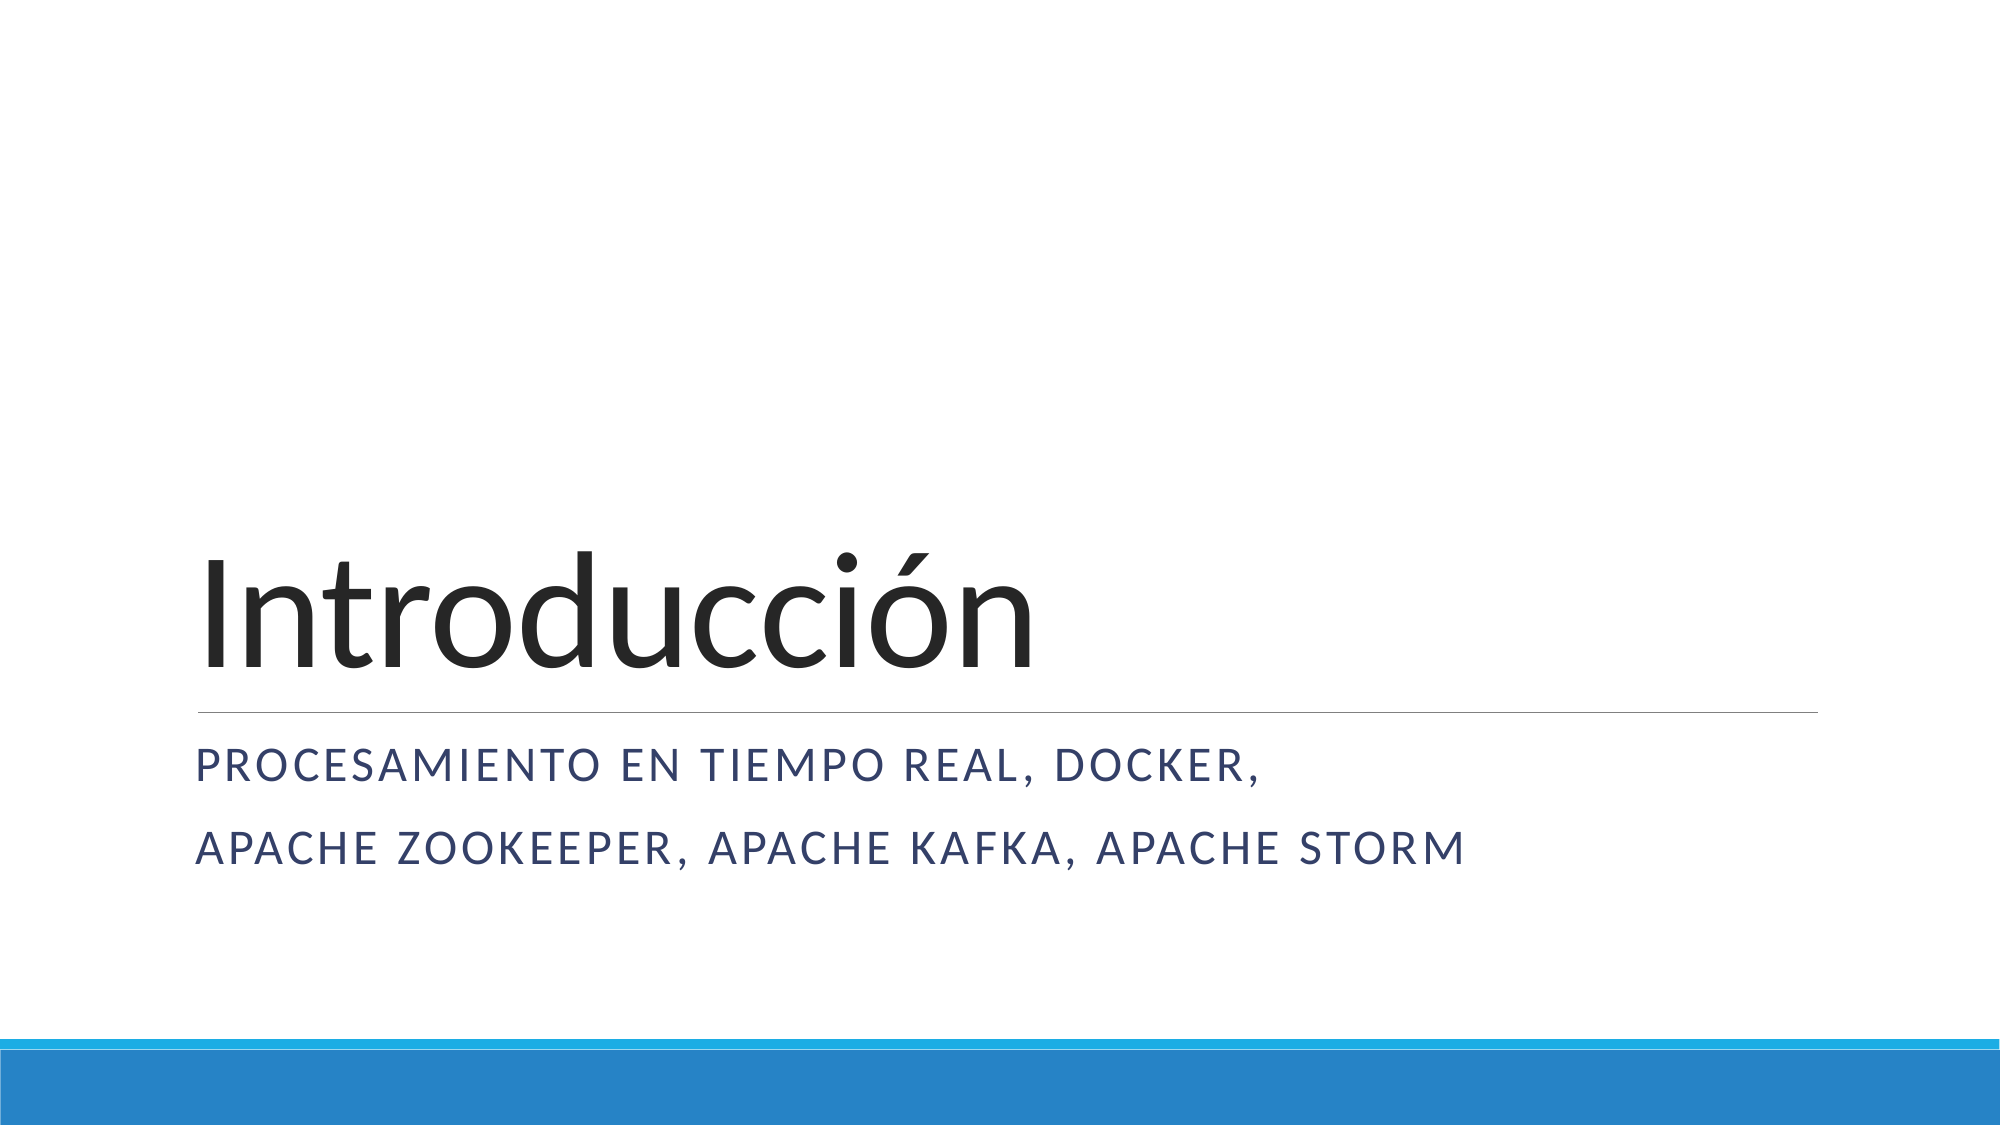

# Introducción
Procesamiento en tiempo real, Docker,
Apache Zookeeper, Apache Kafka, Apache Storm